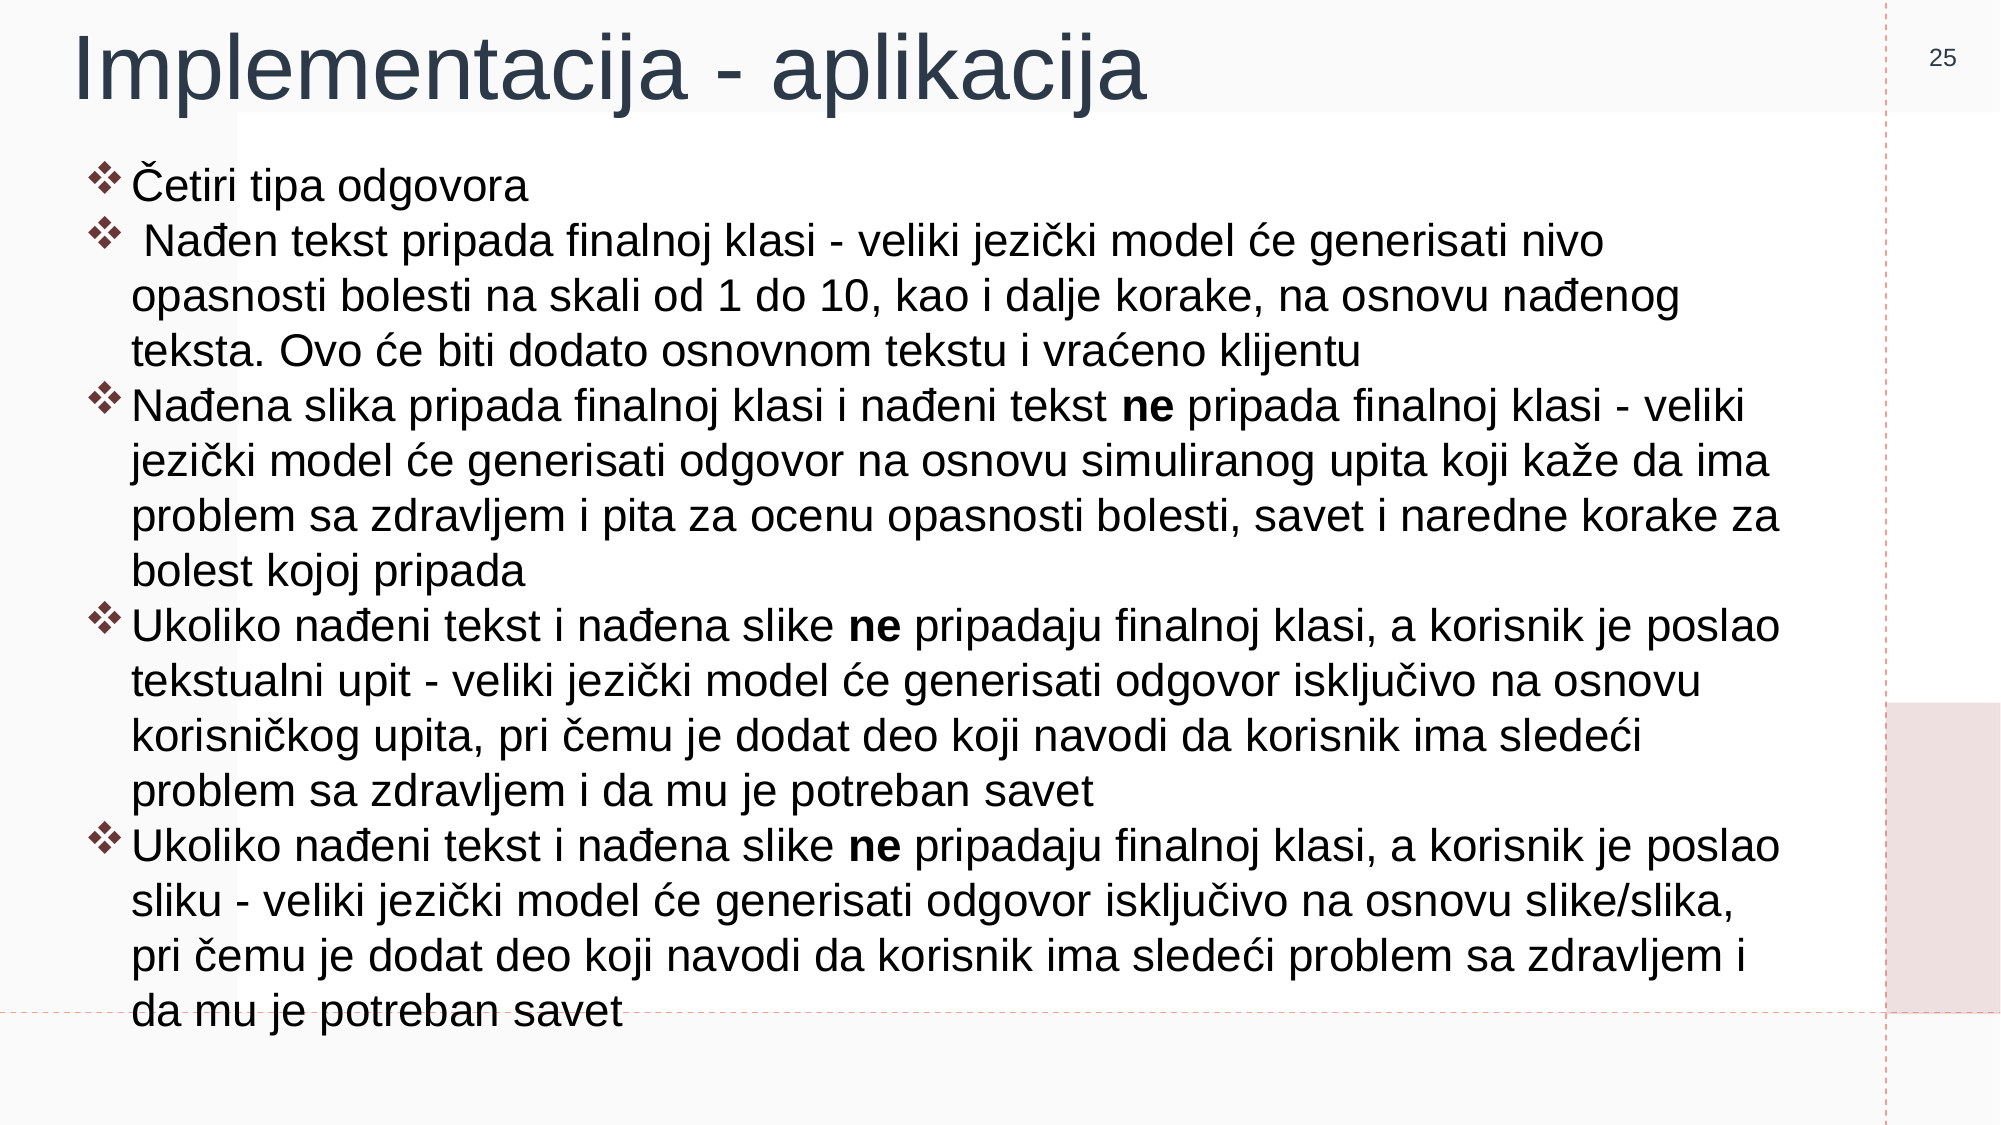

25
# Implementacija - aplikacija
Četiri tipa odgovora
 Nađen tekst pripada finalnoj klasi - veliki jezički model će generisati nivo opasnosti bolesti na skali od 1 do 10, kao i dalje korake, na osnovu nađenog teksta. Ovo će biti dodato osnovnom tekstu i vraćeno klijentu
Nađena slika pripada finalnoj klasi i nađeni tekst ne pripada finalnoj klasi - veliki jezički model će generisati odgovor na osnovu simuliranog upita koji kaže da ima problem sa zdravljem i pita za ocenu opasnosti bolesti, savet i naredne korake za bolest kojoj pripada
Ukoliko nađeni tekst i nađena slike ne pripadaju finalnoj klasi, a korisnik je poslao tekstualni upit - veliki jezički model će generisati odgovor isključivo na osnovu korisničkog upita, pri čemu je dodat deo koji navodi da korisnik ima sledeći problem sa zdravljem i da mu je potreban savet
Ukoliko nađeni tekst i nađena slike ne pripadaju finalnoj klasi, a korisnik je poslao sliku - veliki jezički model će generisati odgovor isključivo na osnovu slike/slika, pri čemu je dodat deo koji navodi da korisnik ima sledeći problem sa zdravljem i da mu je potreban savet